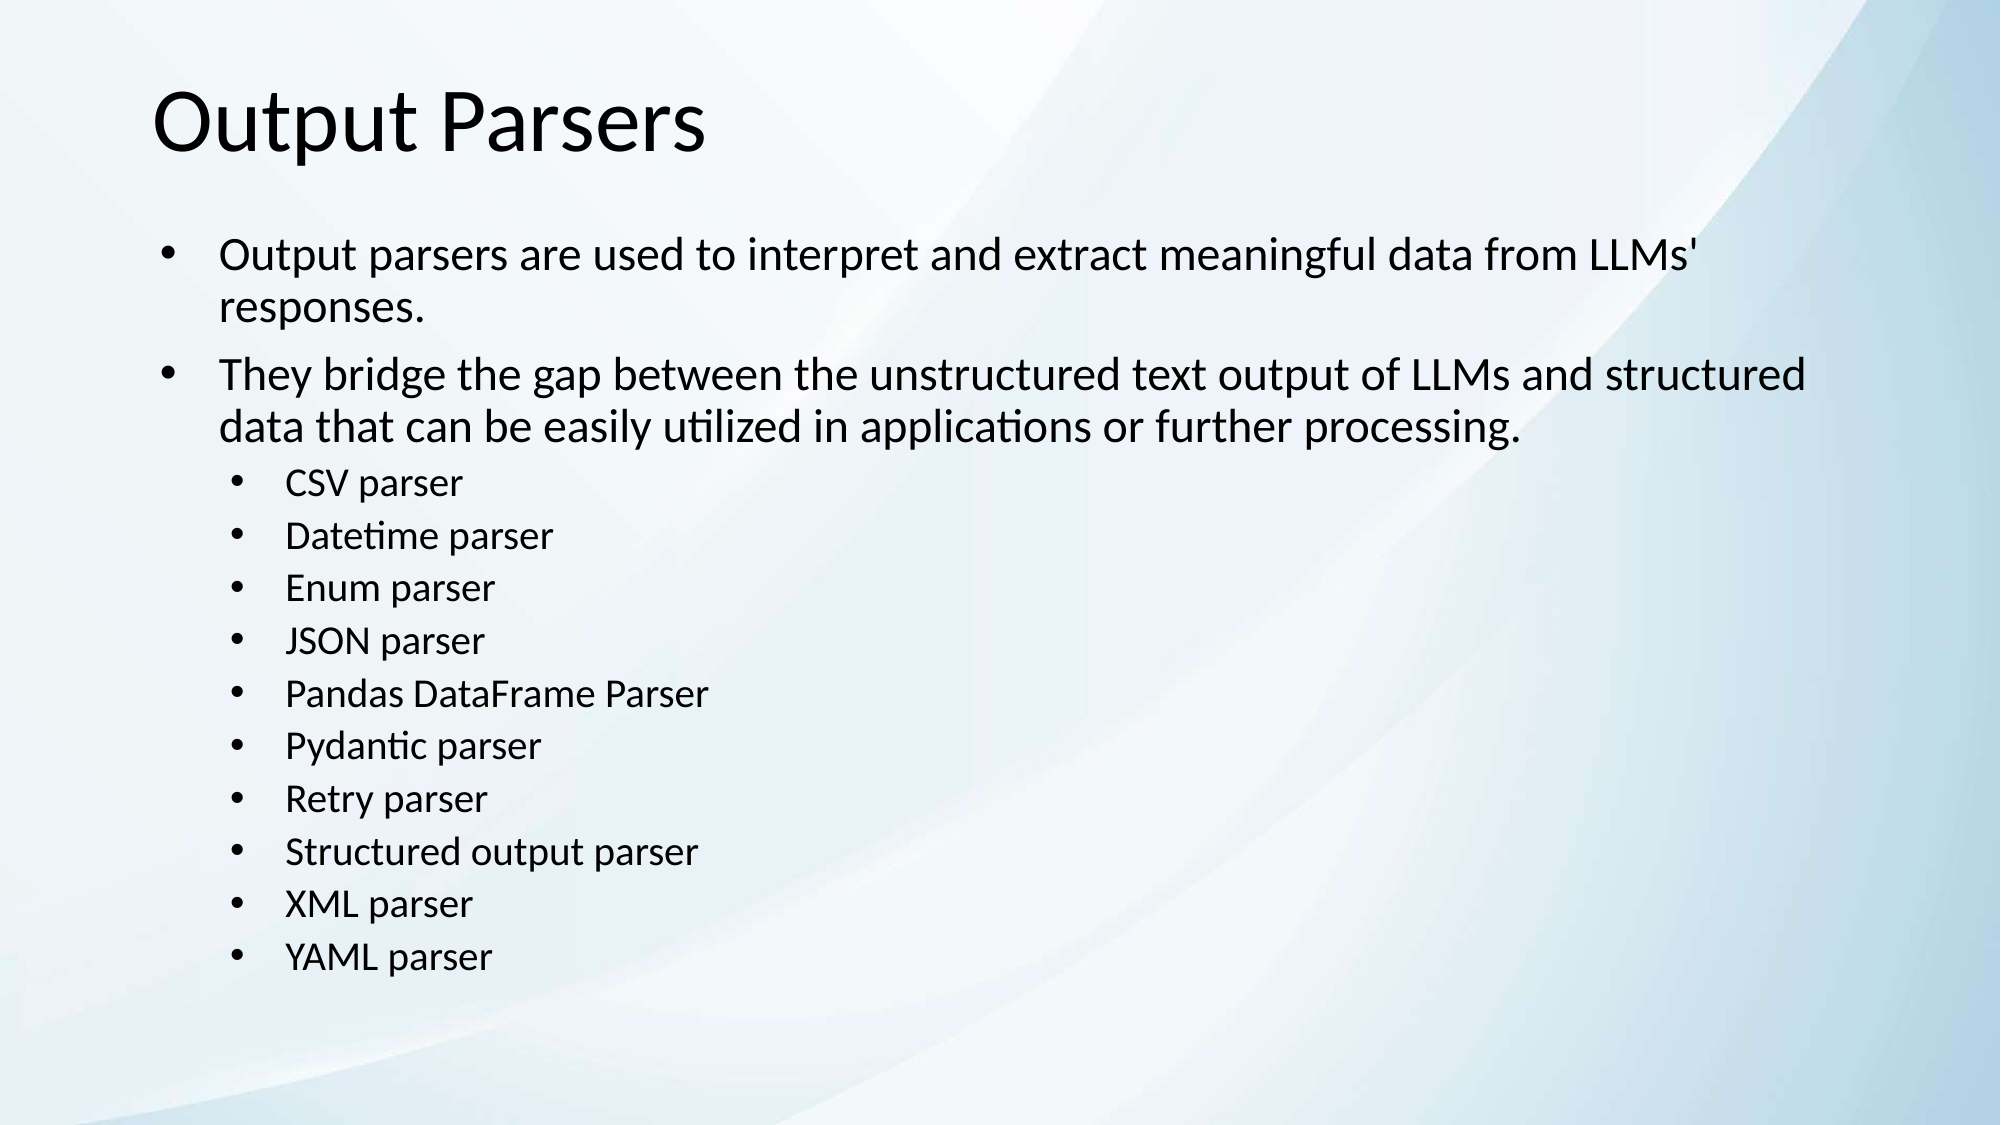

# Output Parsers
Output parsers are used to interpret and extract meaningful data from LLMs' responses.
They bridge the gap between the unstructured text output of LLMs and structured data that can be easily utilized in applications or further processing.
CSV parser
Datetime parser
Enum parser
JSON parser
Pandas DataFrame Parser
Pydantic parser
Retry parser
Structured output parser
XML parser
YAML parser